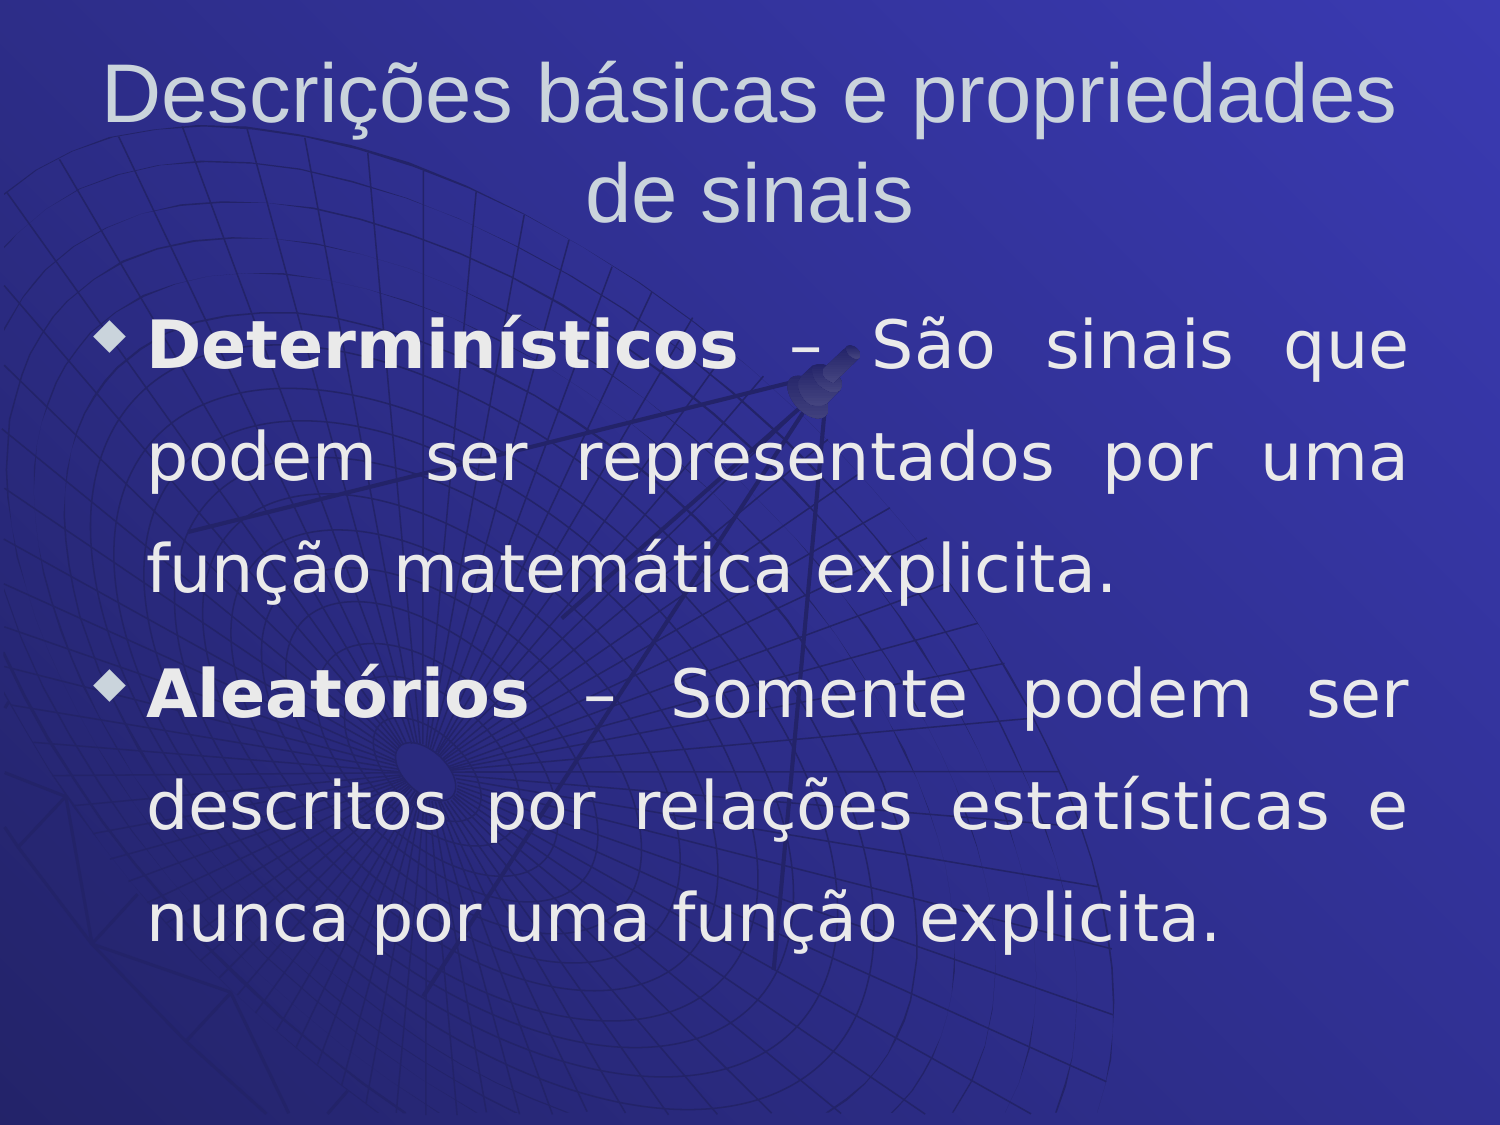

# Descrições básicas e propriedades de sinais
Determinísticos – São sinais que podem ser representados por uma função matemática explicita.
Aleatórios – Somente podem ser descritos por relações estatísticas e nunca por uma função explicita.